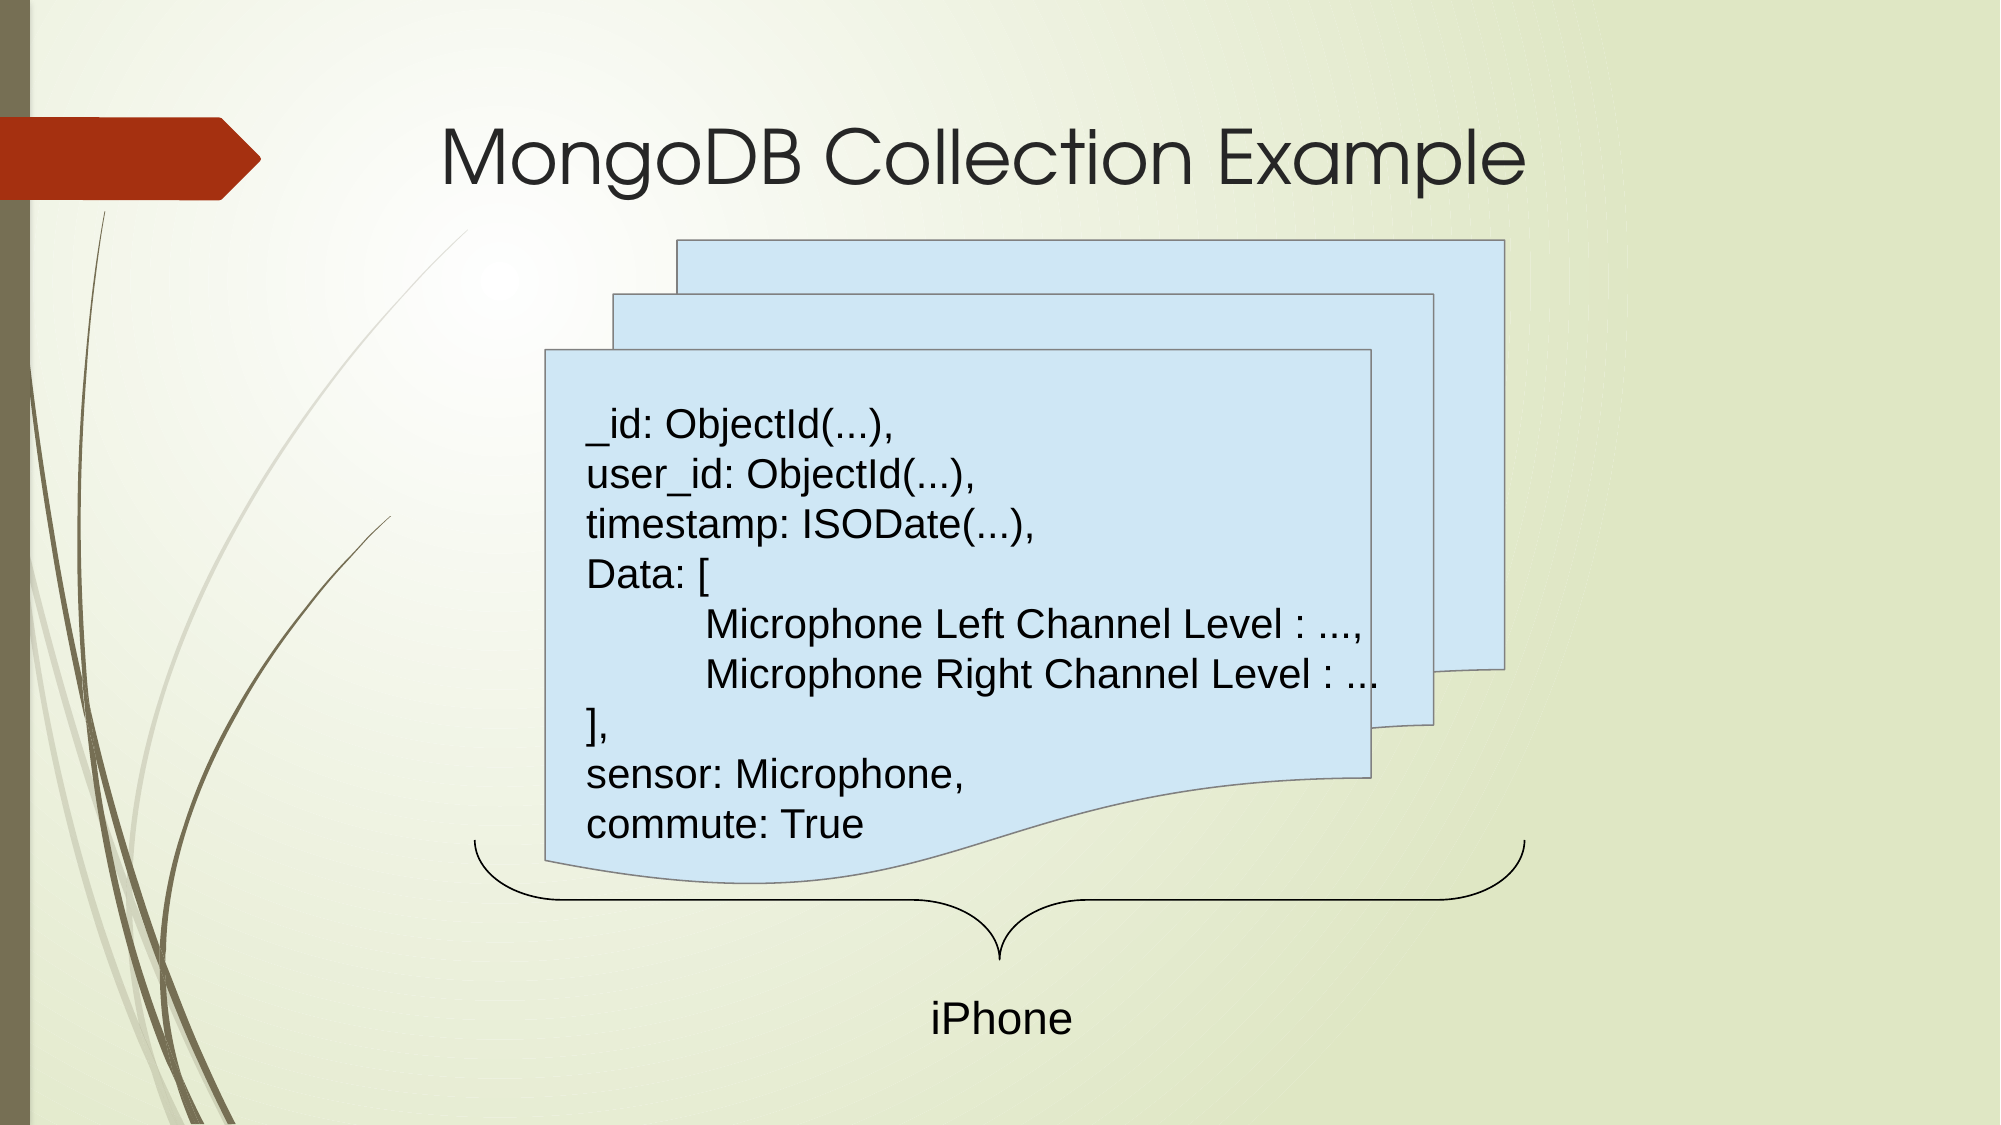

# MongoDB Collection Example

_id: ObjectId(...),
user_id: ObjectId(...),
timestamp: ISODate(...),
Data: [
	Microphone Left Channel Level : ...,
	Microphone Right Channel Level : ...
],
sensor: Microphone,
commute: True

iPhone